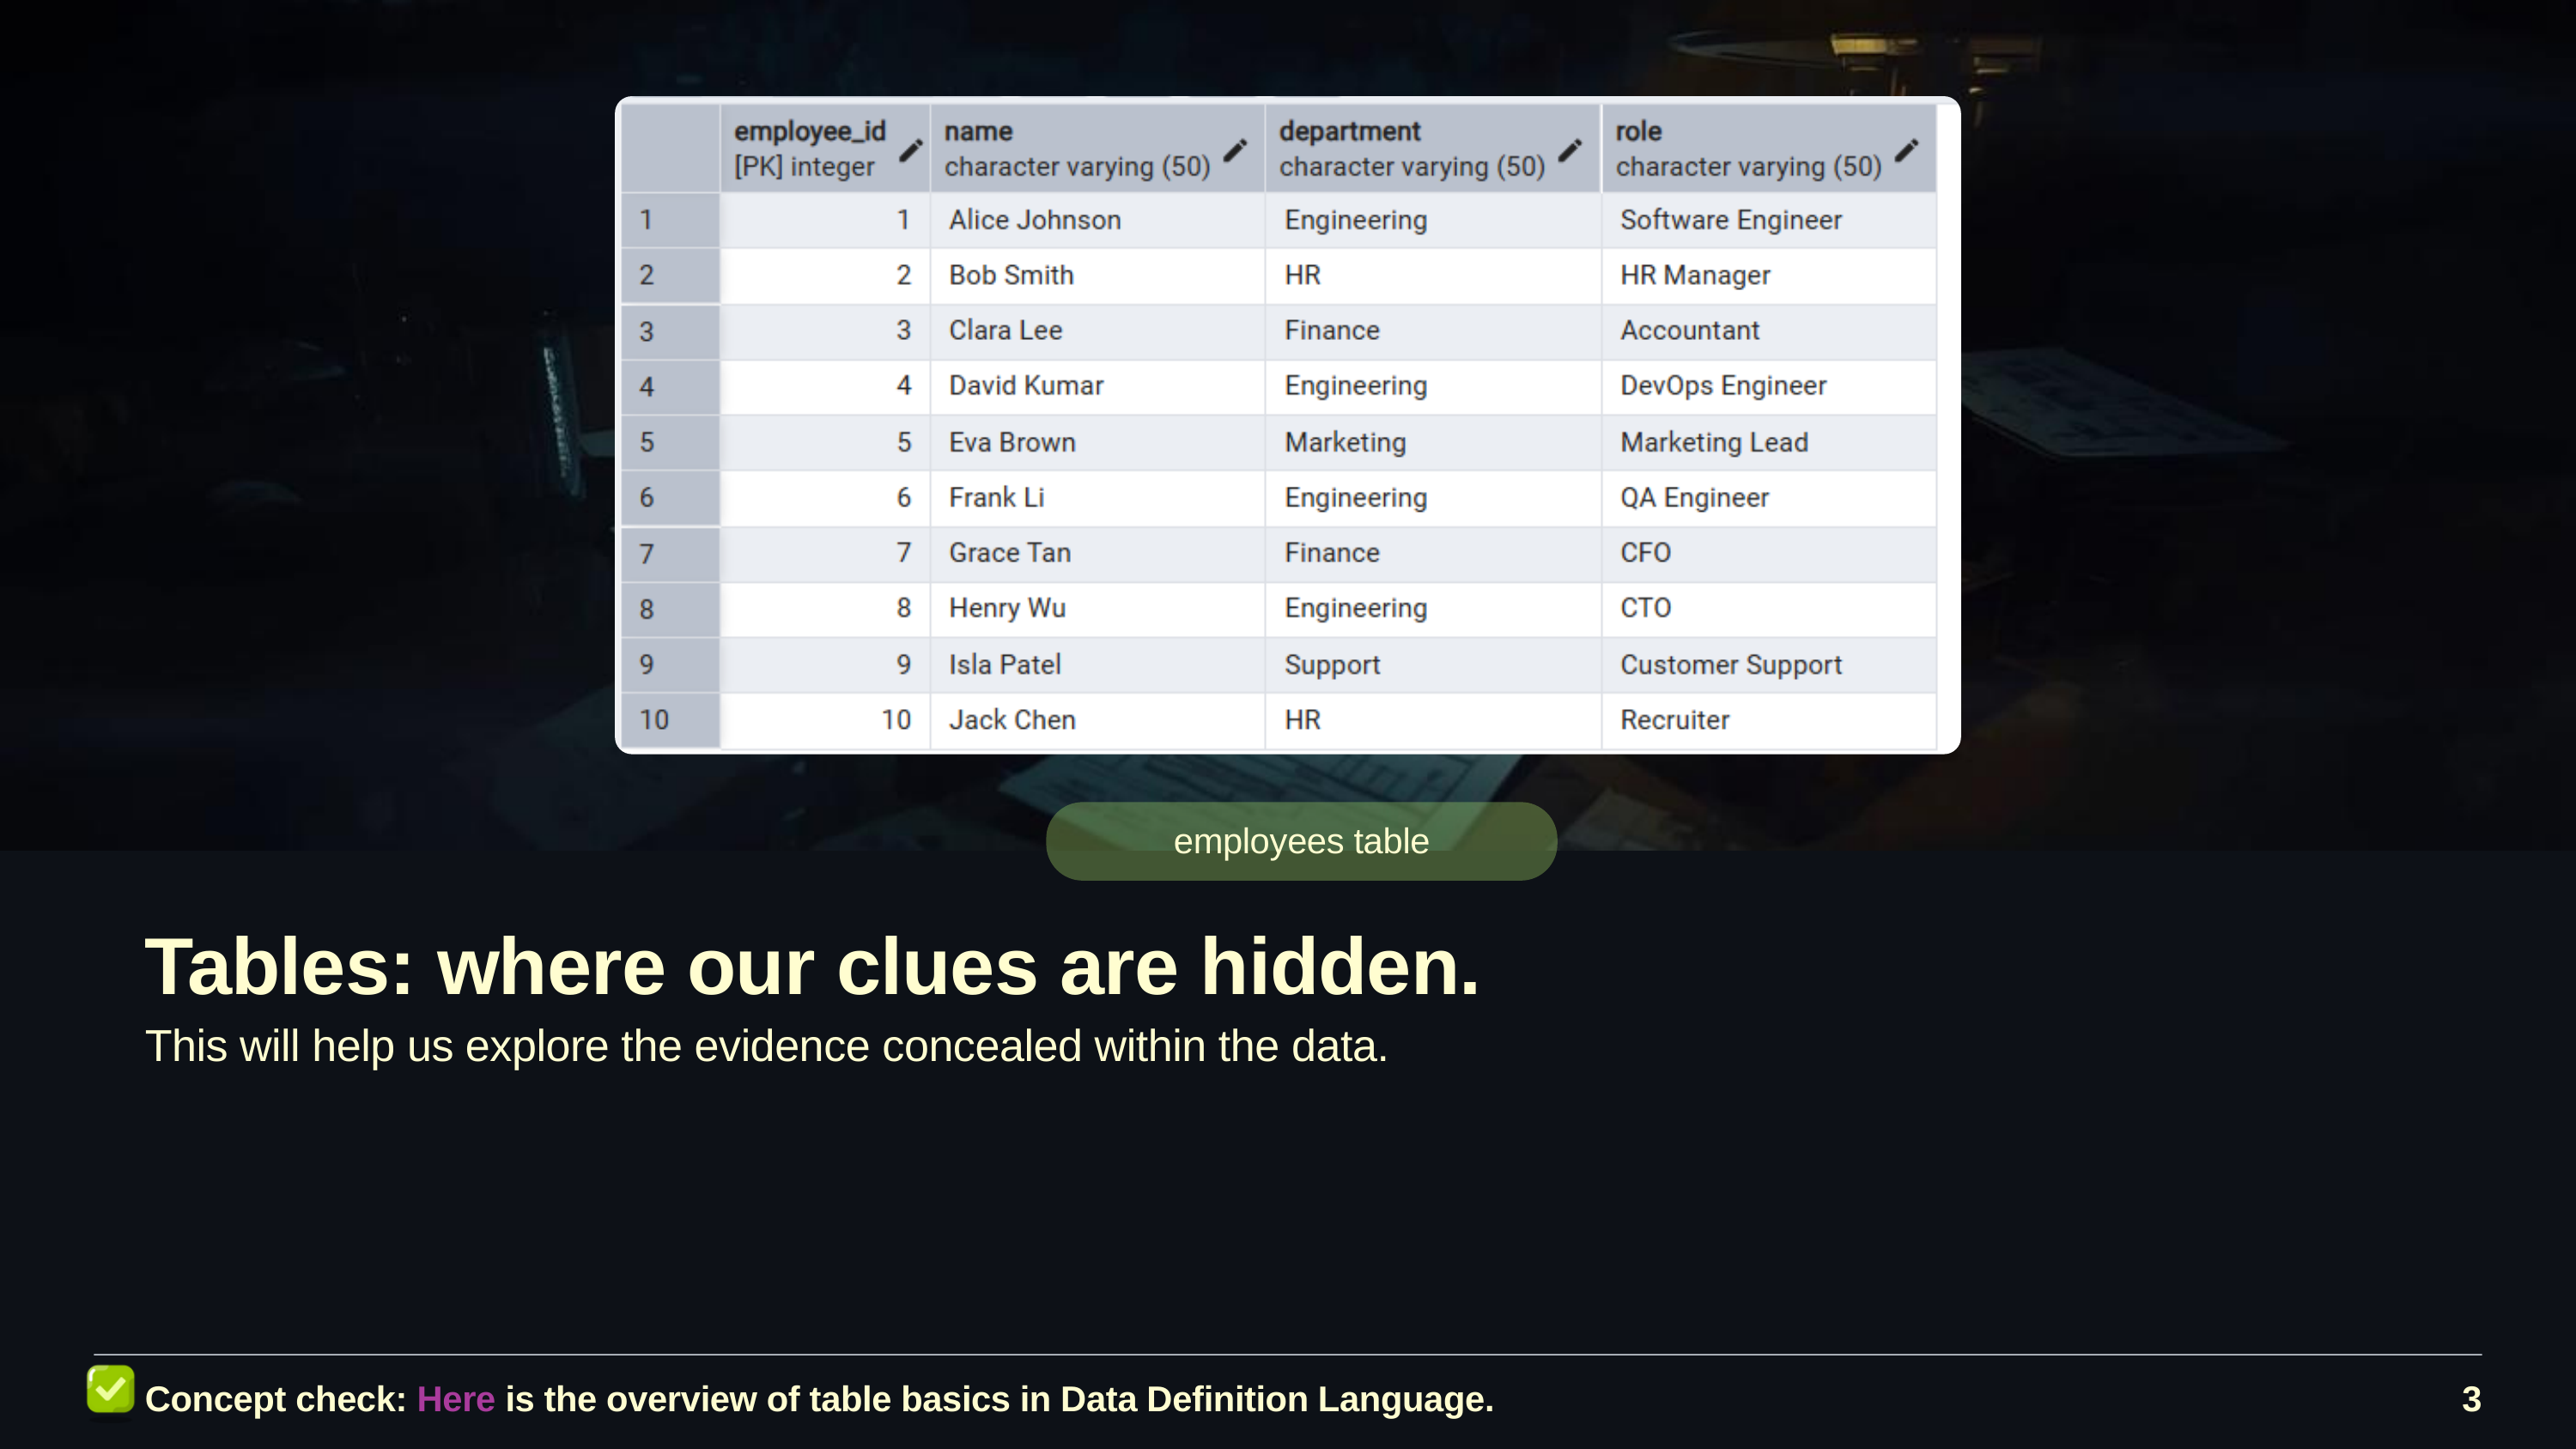

employees table
Tables: where our clues are hidden.
This will help us explore the evidence concealed within the data.

Concept check: Here is the overview of table basics in Data Definition Language.
3